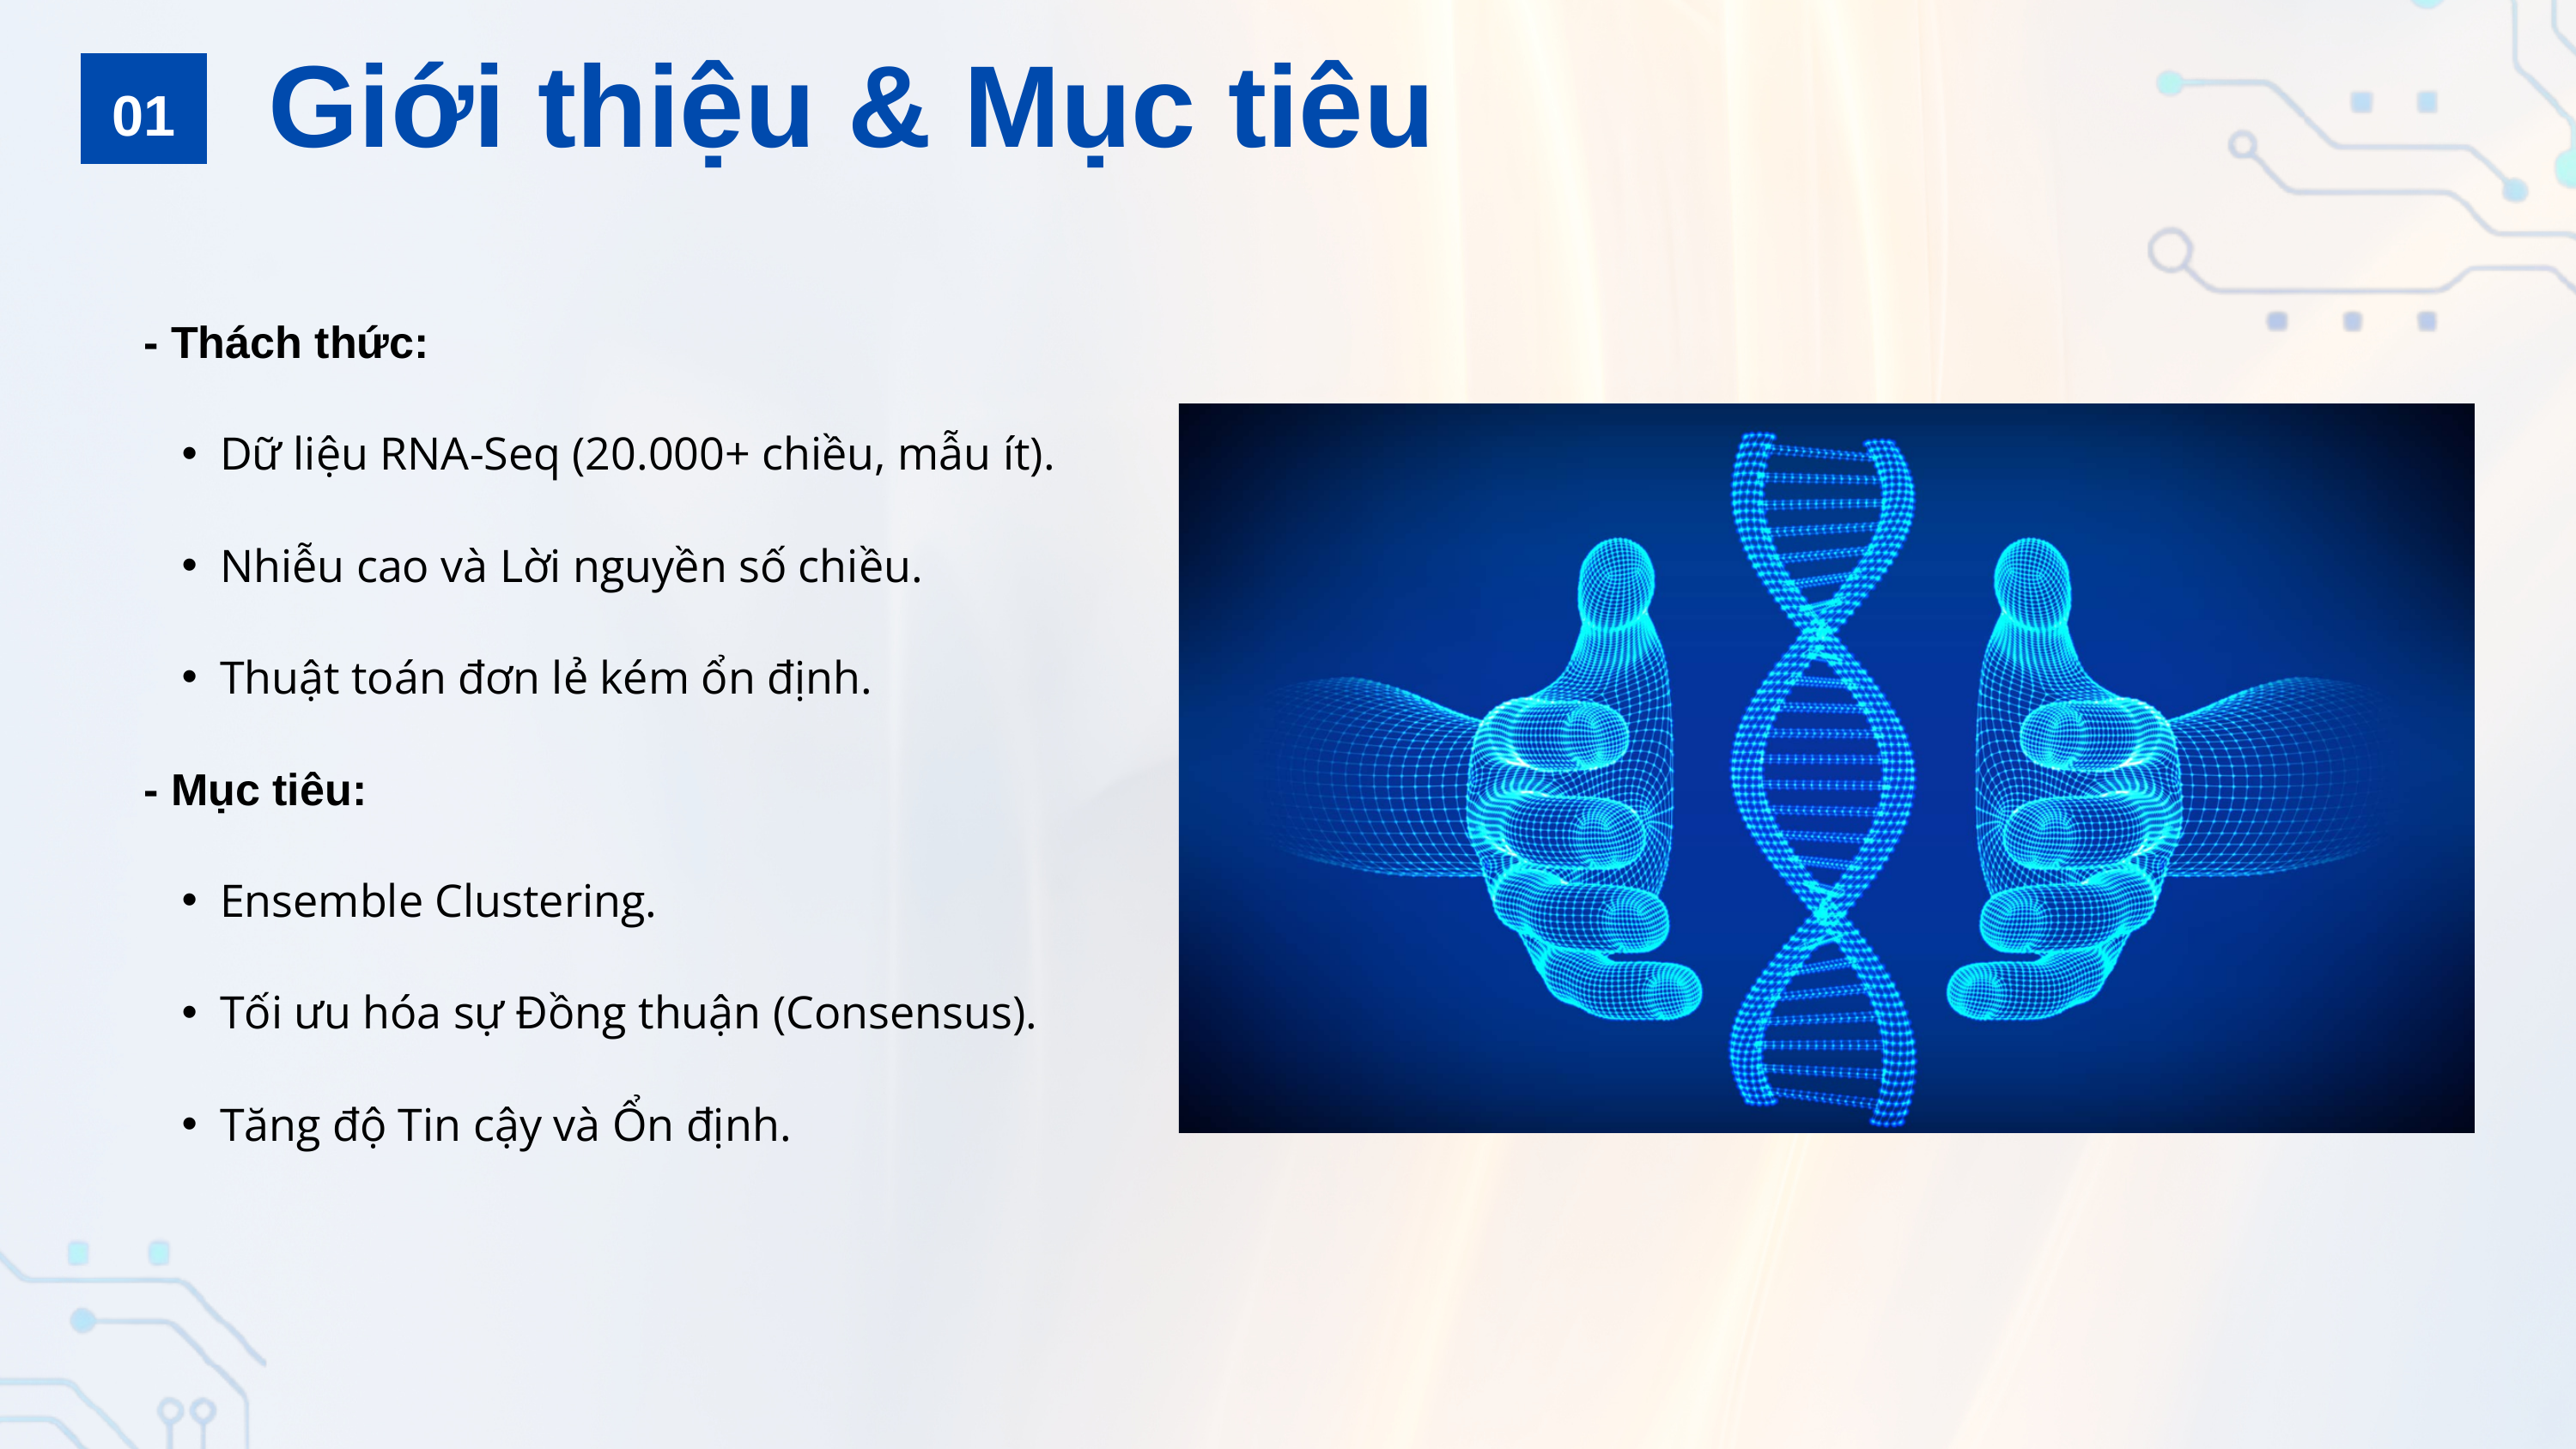

Giới thiệu & Mục tiêu

01
- Thách thức:
Dữ liệu RNA-Seq (20.000+ chiều, mẫu ít).
Nhiễu cao và Lời nguyền số chiều.
Thuật toán đơn lẻ kém ổn định.
- Mục tiêu:
Ensemble Clustering.
Tối ưu hóa sự Đồng thuận (Consensus).
Tăng độ Tin cậy và Ổn định.